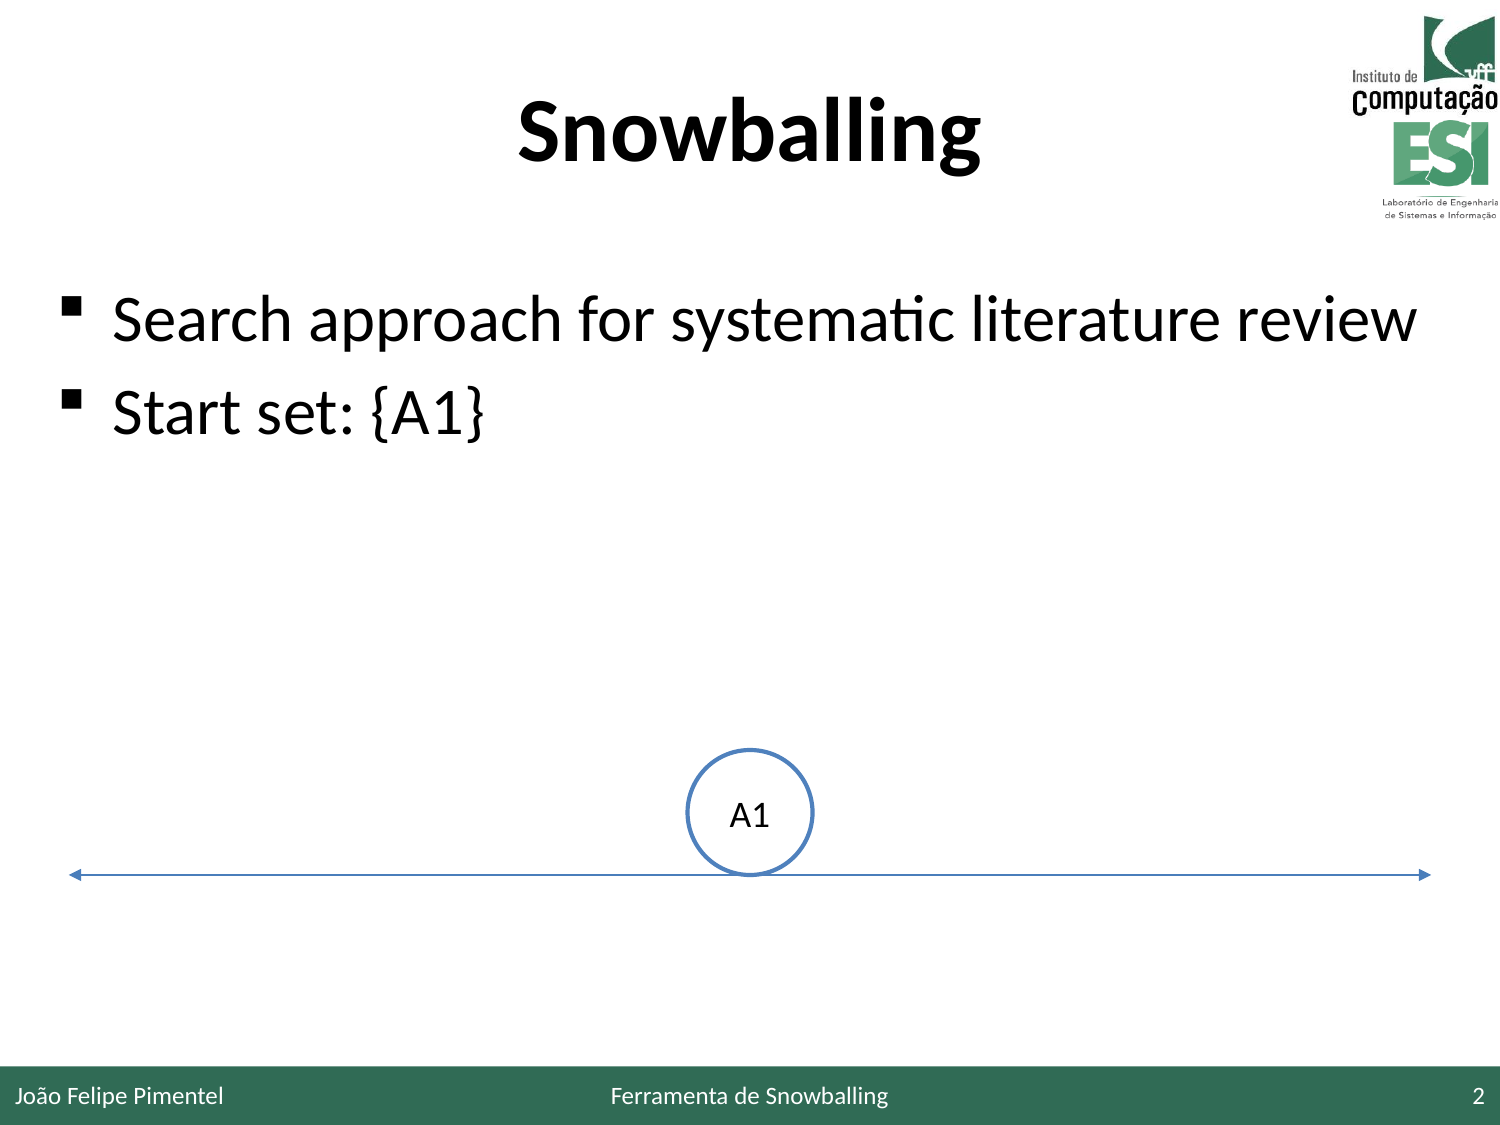

# Snowballing
Search approach for systematic literature review
Start set: {A1}
A1
João Felipe Pimentel
Ferramenta de Snowballing
2